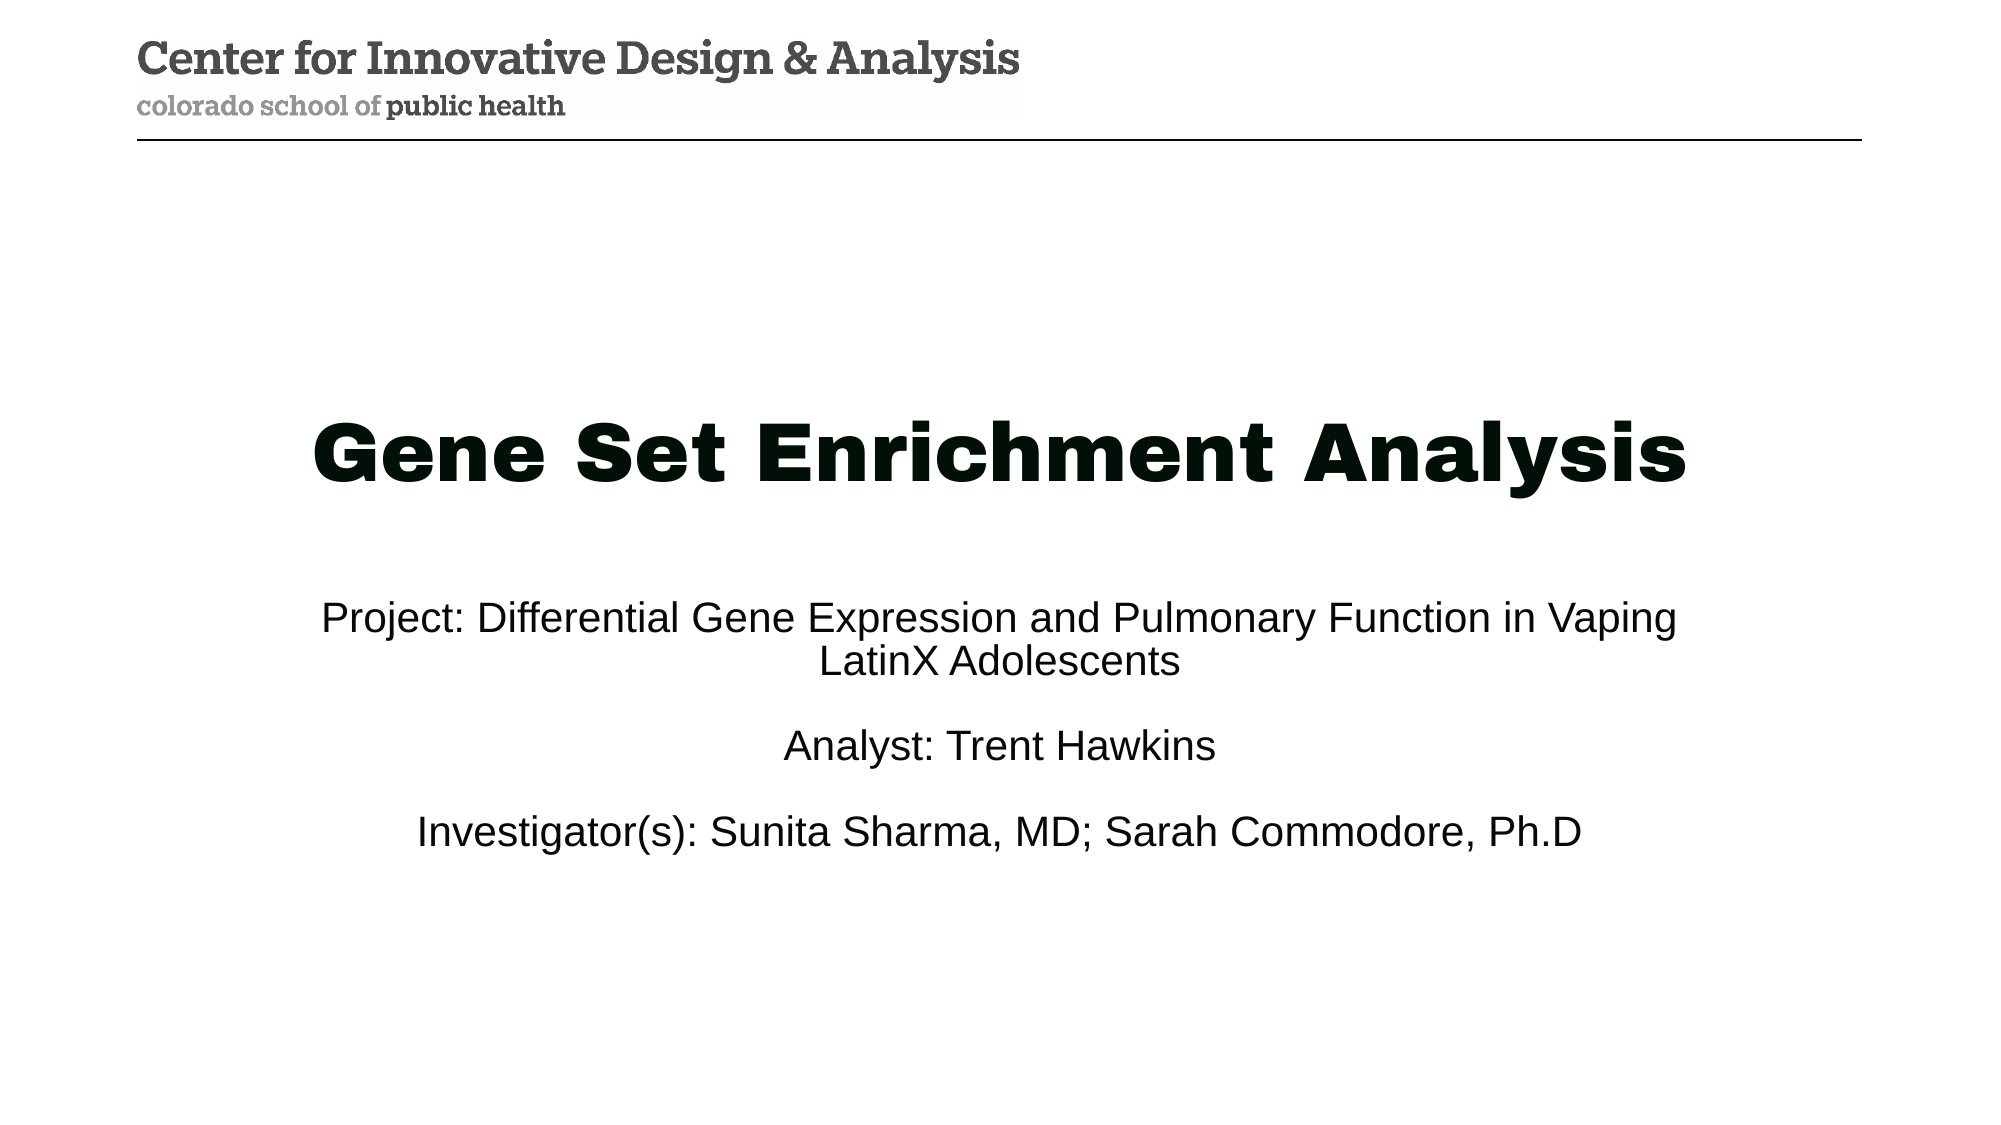

# Gene Set Enrichment Analysis
Project: Differential Gene Expression and Pulmonary Function in Vaping LatinX Adolescents
Analyst: Trent Hawkins
Investigator(s): Sunita Sharma, MD; Sarah Commodore, Ph.D